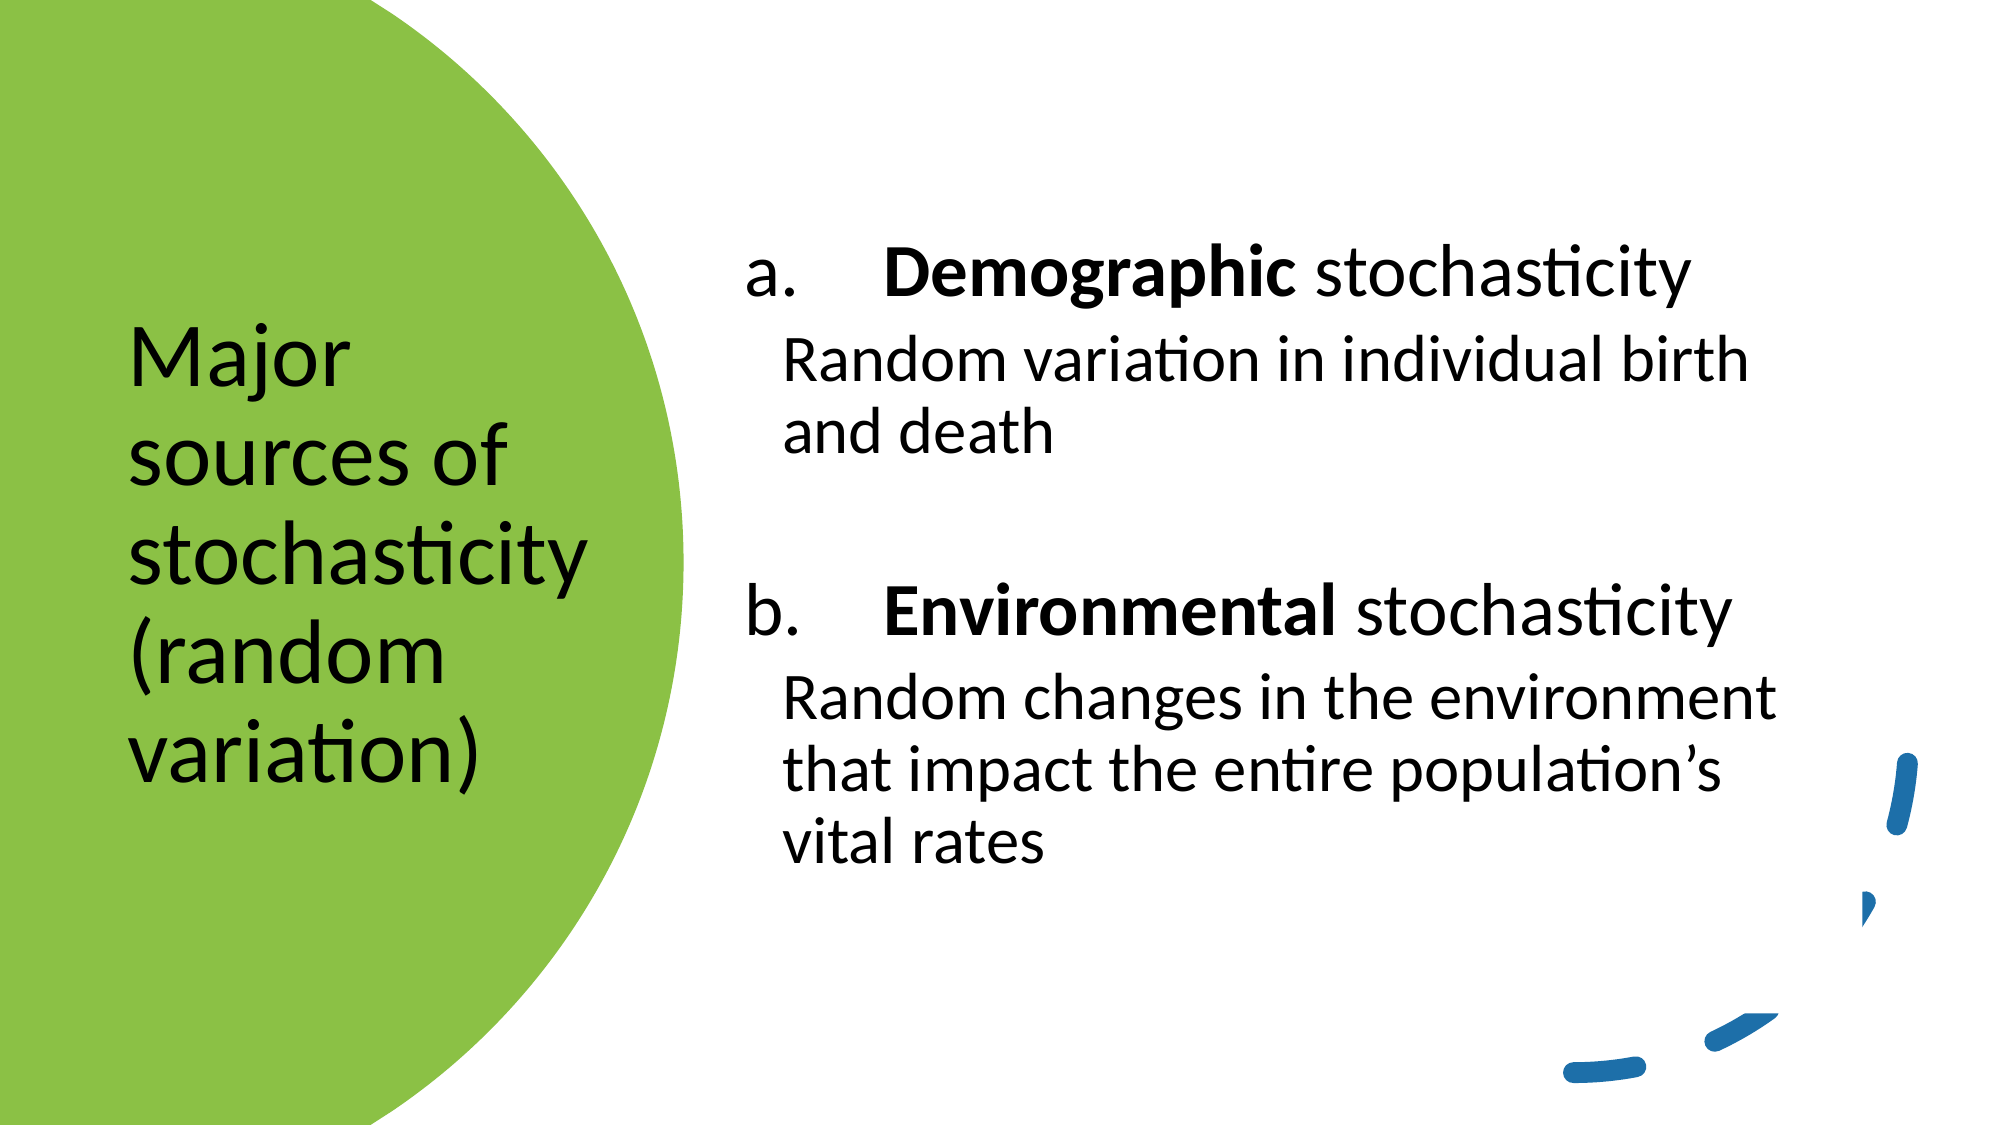

Demographic stochasticity
Random variation in individual birth and death

 Environmental stochasticity
Random changes in the environment that impact the entire population’s vital rates
# Major sources of stochasticity (random variation)

16